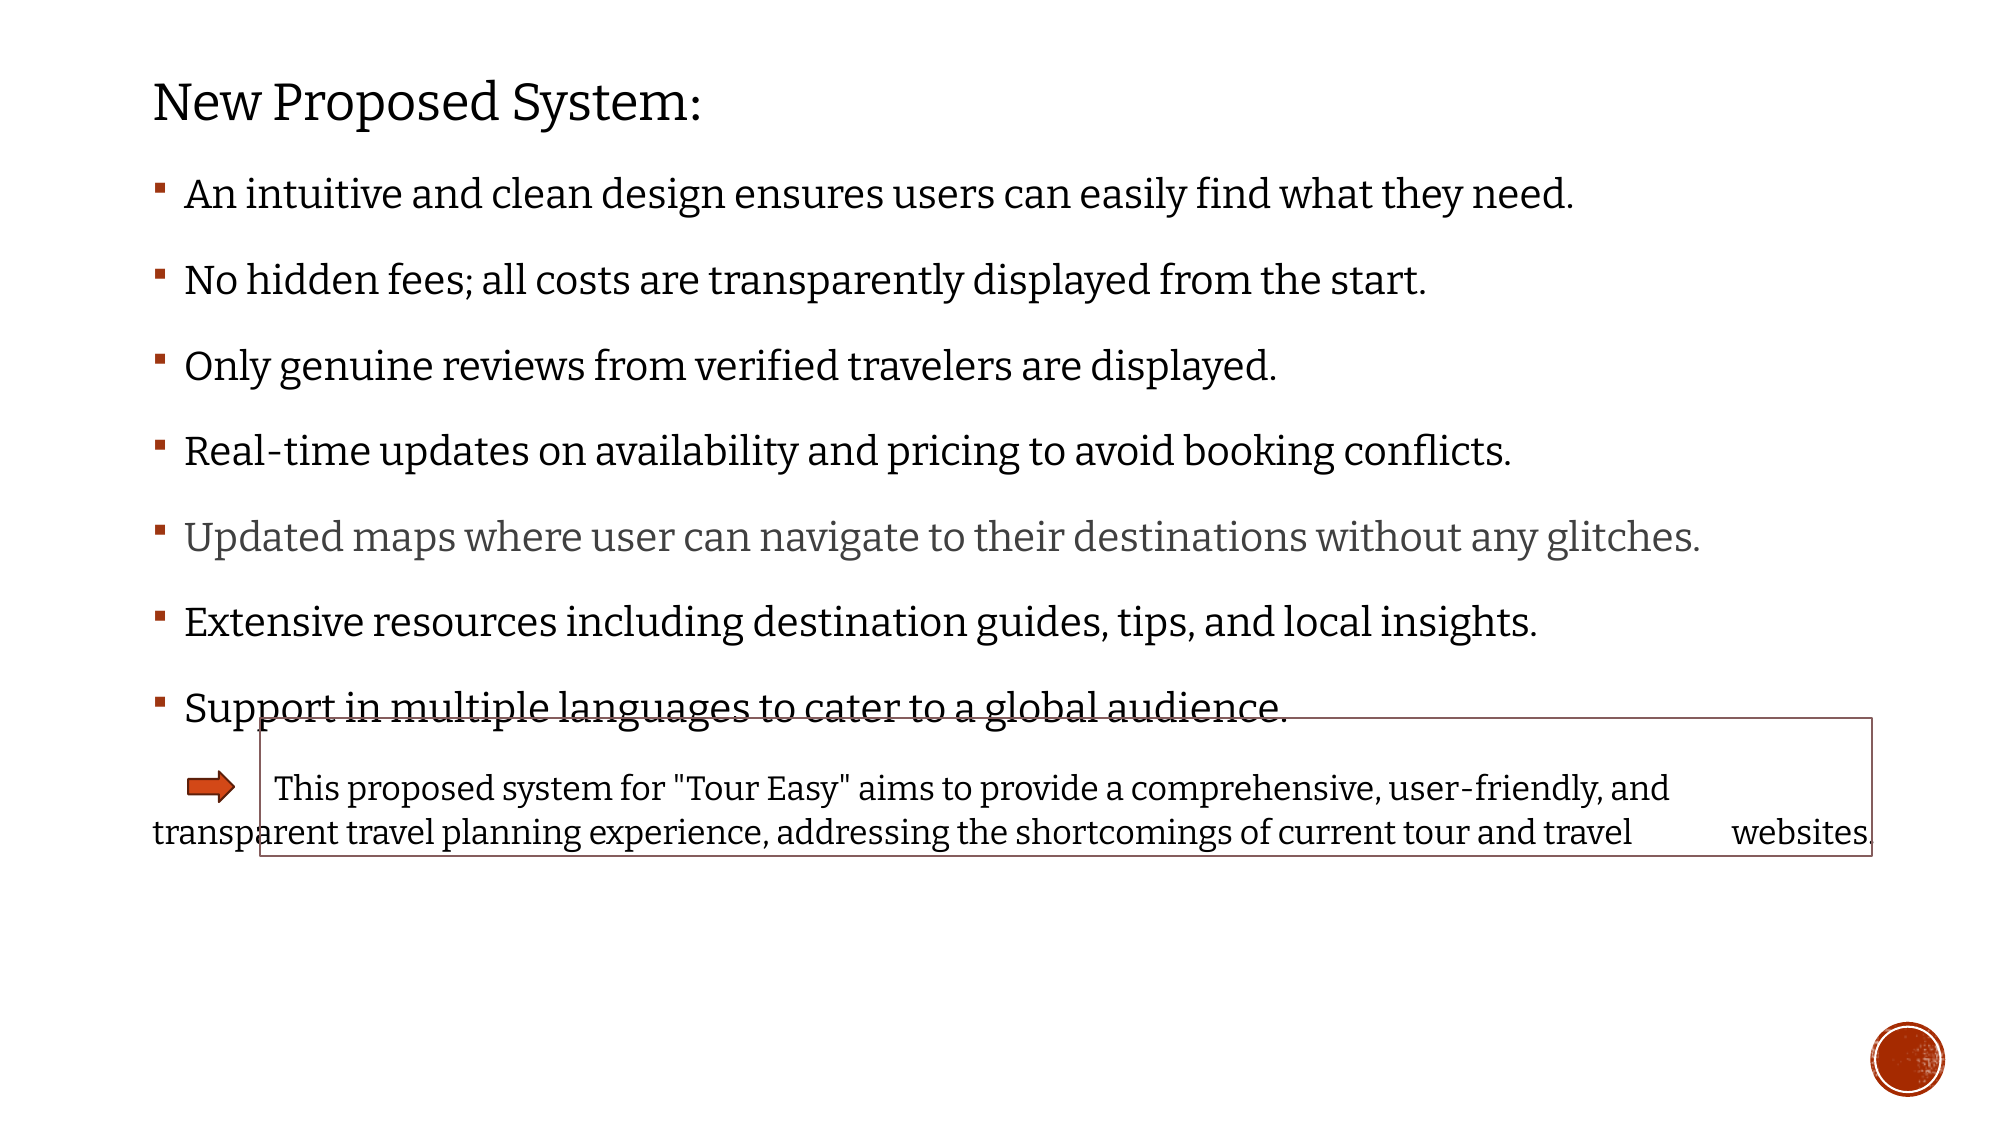

New Proposed System:
An intuitive and clean design ensures users can easily find what they need.
No hidden fees; all costs are transparently displayed from the start.
Only genuine reviews from verified travelers are displayed.
Real-time updates on availability and pricing to avoid booking conflicts.
Updated maps where user can navigate to their destinations without any glitches.
Extensive resources including destination guides, tips, and local insights.
Support in multiple languages to cater to a global audience.
          	This proposed system for "Tour Easy" aims to provide a comprehensive, user-friendly, and   	transparent travel planning experience, addressing the shortcomings of current tour and travel 	websites.